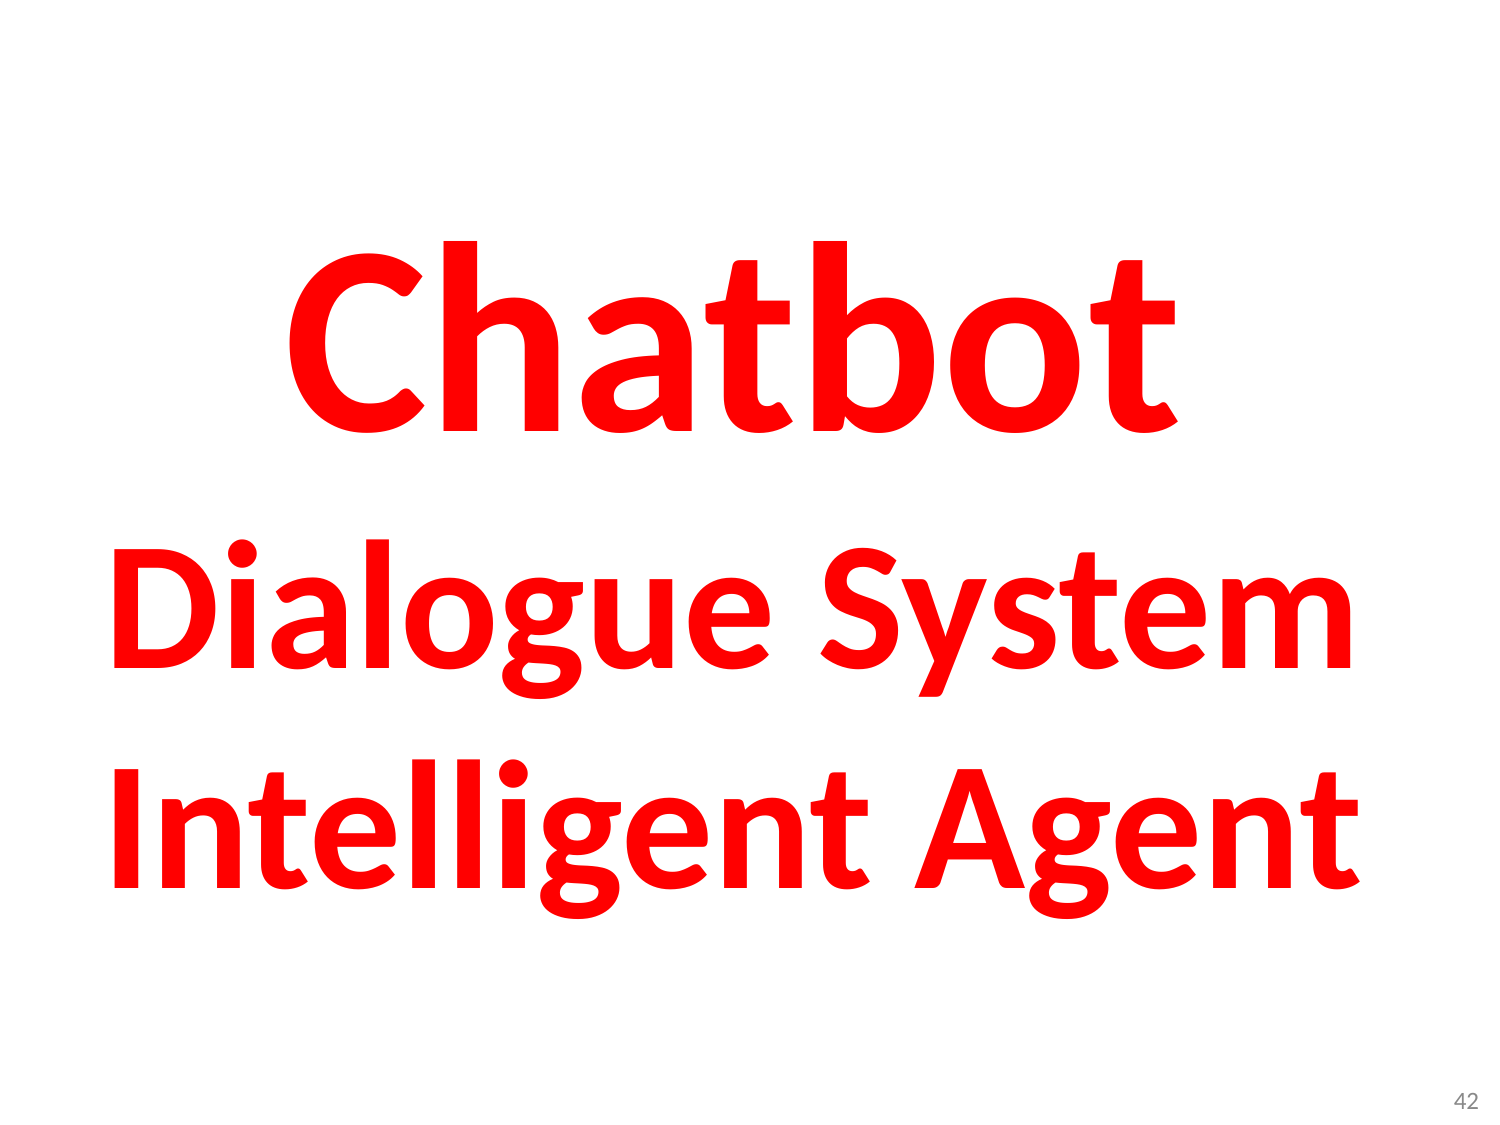

# Chatbot Dialogue System Intelligent Agent
42